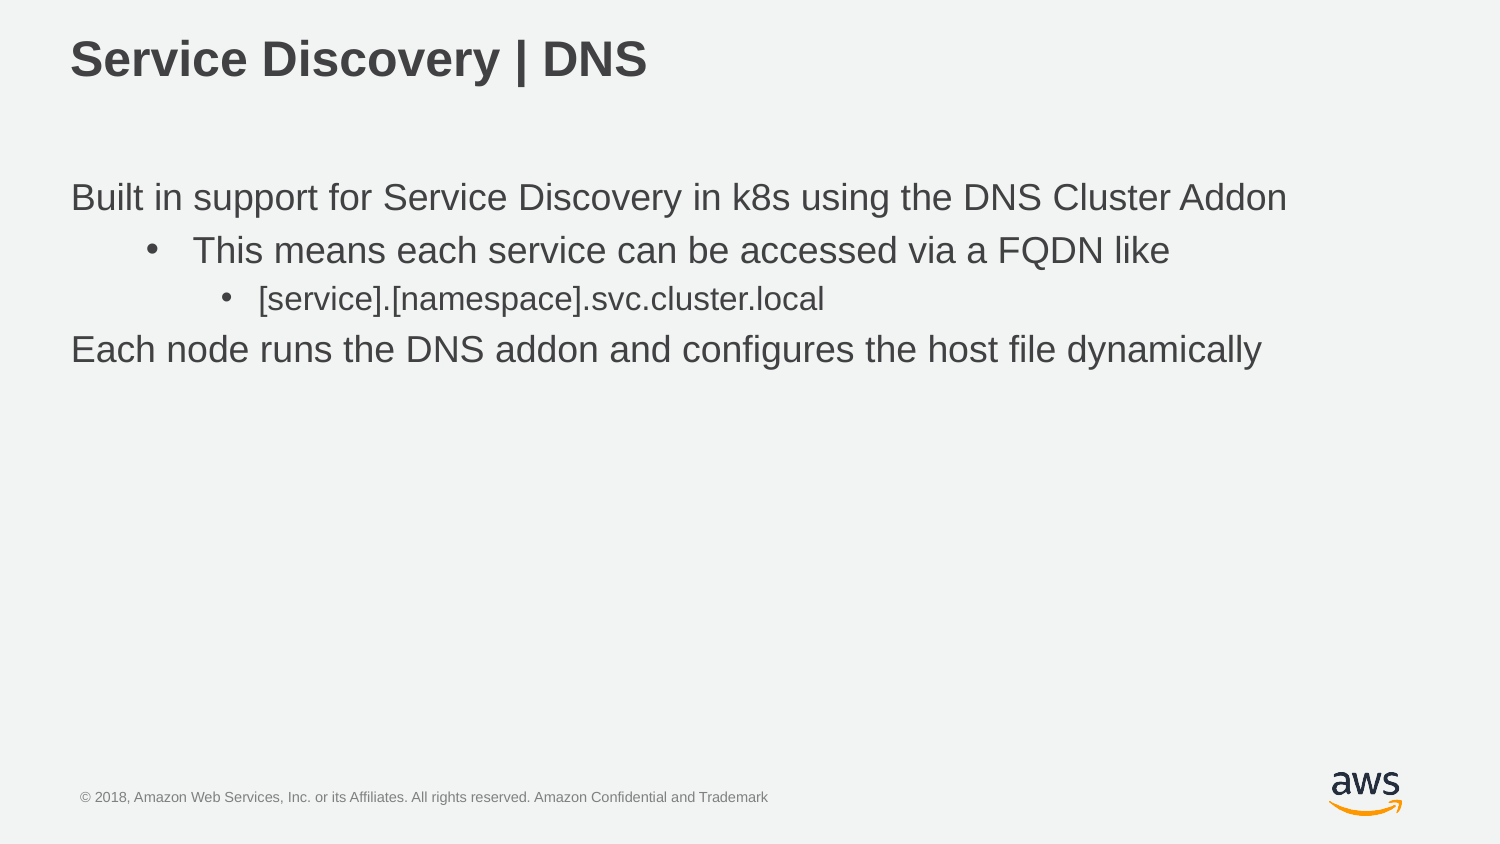

# Service Discovery | DNS
Built in support for Service Discovery in k8s using the DNS Cluster Addon
This means each service can be accessed via a FQDN like
[service].[namespace].svc.cluster.local
Each node runs the DNS addon and configures the host file dynamically